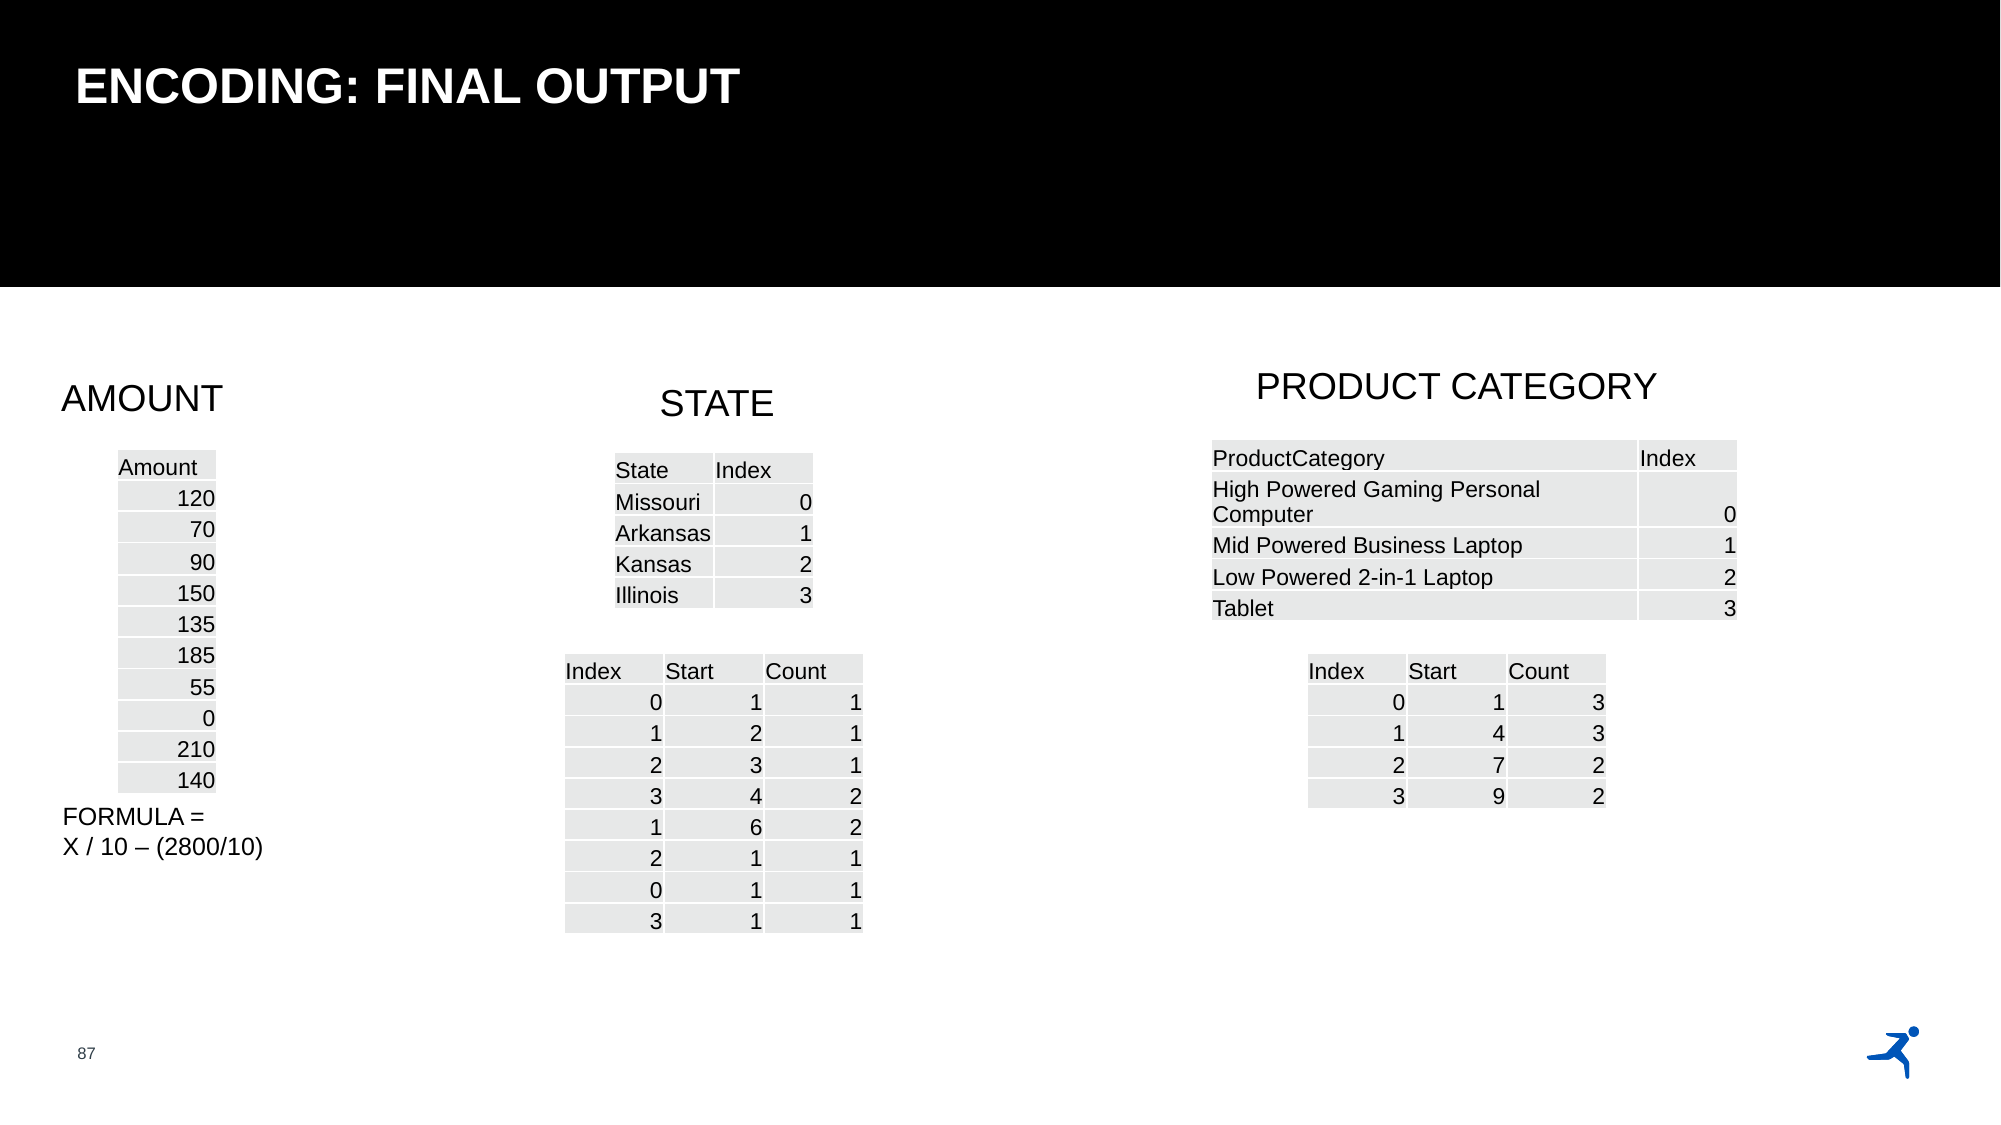

© 2021 Microsoft. All rights reserved.
# Encoding: Final Output
PRODUCT CATEGORY
AMOUNT
STATE
| ProductCategory | Index |
| --- | --- |
| High Powered Gaming Personal Computer | 0 |
| Mid Powered Business Laptop | 1 |
| Low Powered 2-in-1 Laptop | 2 |
| Tablet | 3 |
| Amount |
| --- |
| 120 |
| 70 |
| 90 |
| 150 |
| 135 |
| 185 |
| 55 |
| 0 |
| 210 |
| 140 |
| State | Index |
| --- | --- |
| Missouri | 0 |
| Arkansas | 1 |
| Kansas | 2 |
| Illinois | 3 |
| Index | Start | Count |
| --- | --- | --- |
| 0 | 1 | 1 |
| 1 | 2 | 1 |
| 2 | 3 | 1 |
| 3 | 4 | 2 |
| 1 | 6 | 2 |
| 2 | 1 | 1 |
| 0 | 1 | 1 |
| 3 | 1 | 1 |
| Index | Start | Count |
| --- | --- | --- |
| 0 | 1 | 3 |
| 1 | 4 | 3 |
| 2 | 7 | 2 |
| 3 | 9 | 2 |
FORMULA =
X / 10 – (2800/10)